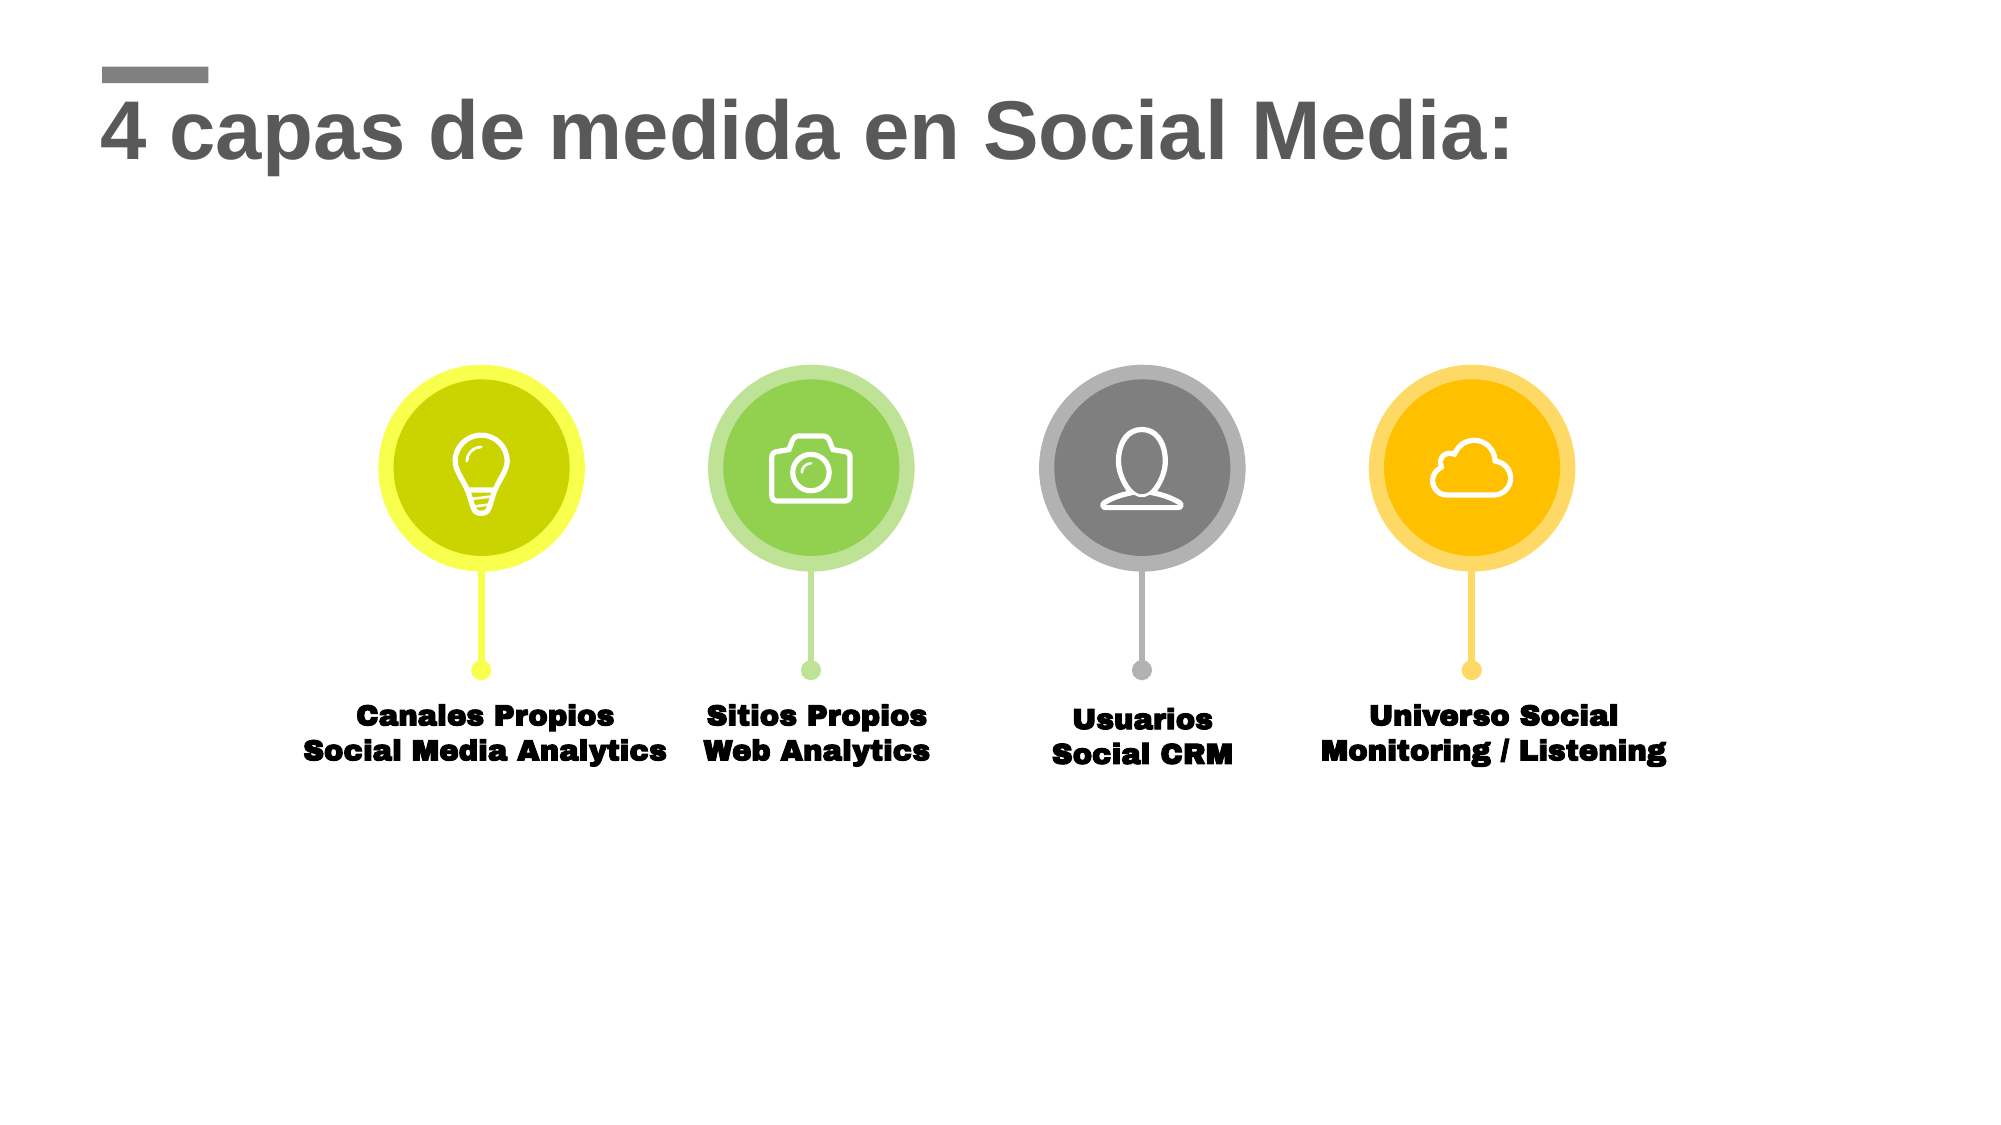

# 4 capas de medida en Social Media:

Canales Propios
Social Media Analytics
Sitios Propios
Web Analytics

Universo Social
Monitoring / Listening
Usuarios
Social CRM